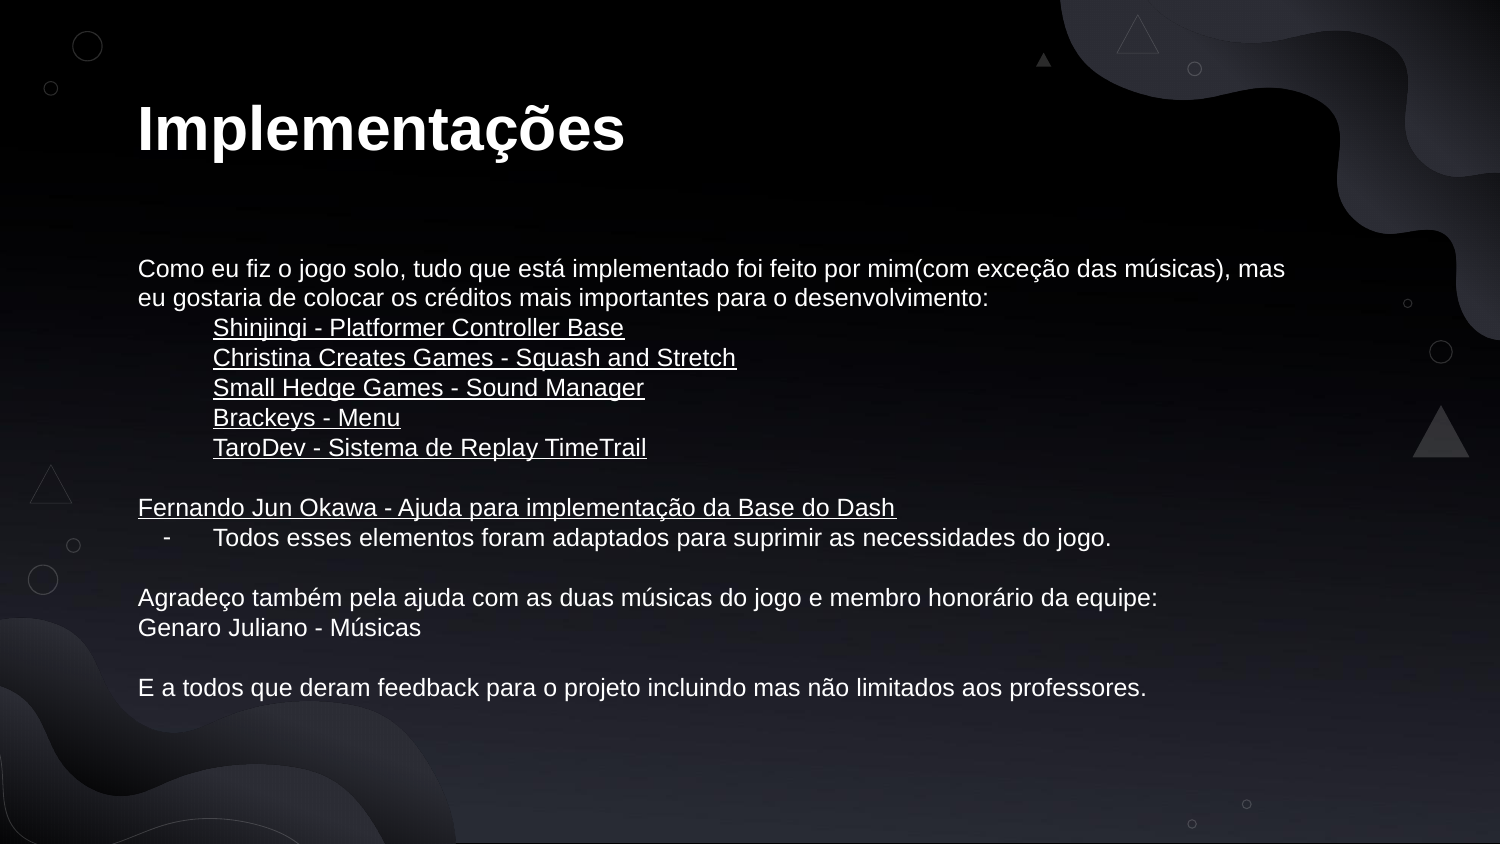

# Implementações
Como eu fiz o jogo solo, tudo que está implementado foi feito por mim(com exceção das músicas), mas eu gostaria de colocar os créditos mais importantes para o desenvolvimento:
Shinjingi - Platformer Controller Base
Christina Creates Games - Squash and Stretch
Small Hedge Games - Sound Manager
Brackeys - Menu
TaroDev - Sistema de Replay TimeTrail

Fernando Jun Okawa - Ajuda para implementação da Base do Dash
Todos esses elementos foram adaptados para suprimir as necessidades do jogo.

Agradeço também pela ajuda com as duas músicas do jogo e membro honorário da equipe:
Genaro Juliano - Músicas

E a todos que deram feedback para o projeto incluindo mas não limitados aos professores.